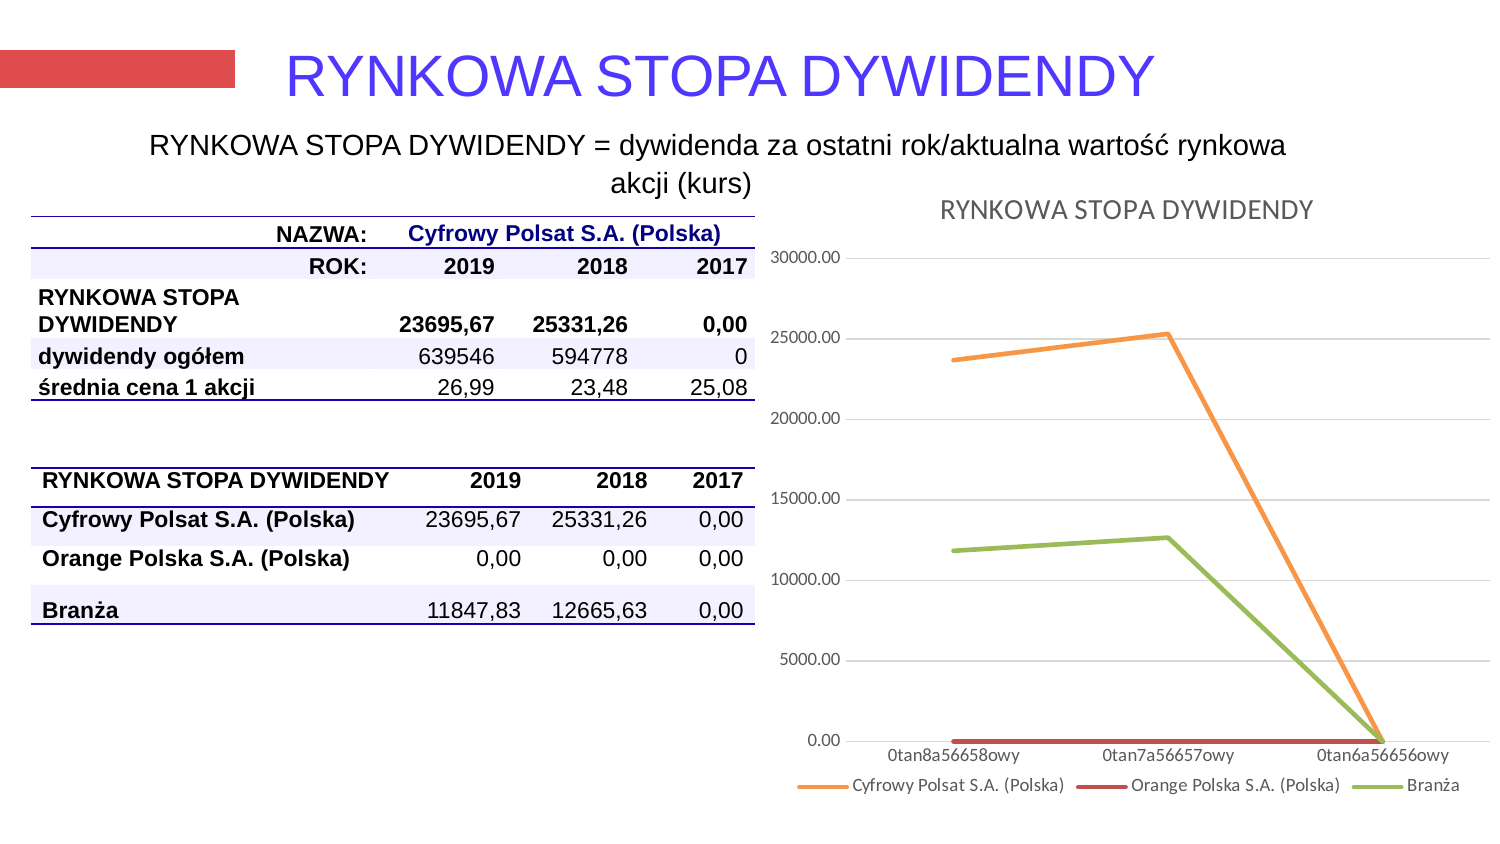

# RYNKOWA STOPA DYWIDENDY
RYNKOWA STOPA DYWIDENDY = dywidenda za ostatni rok/aktualna wartość rynkowa akcji (kurs)

### Chart: RYNKOWA STOPA DYWIDENDY

| Category | Cyfrowy Polsat S.A. (Polska) | Orange Polska S.A. (Polska) | Branża |
|---|---|---|---|
| 2019 | 23695.665061133754 | 0.0 | 11847.832530566877 |
| 2018 | 25331.260647359453 | 0.0 | 12665.630323679727 |
| 2017 | 0.0 | 0.0 | 0.0 |
| NAZWA: | Cyfrowy Polsat S.A. (Polska) |  |  |
| --- | --- | --- | --- |
| ROK: | 2019 | 2018 | 2017 |
| RYNKOWA STOPA DYWIDENDY | 23695,67 | 25331,26 | 0,00 |
| dywidendy ogółem | 639546 | 594778 | 0 |
| średnia cena 1 akcji | 26,99 | 23,48 | 25,08 |
| RYNKOWA STOPA DYWIDENDY | 2019 | 2018 | 2017 |
| --- | --- | --- | --- |
| Cyfrowy Polsat S.A. (Polska) | 23695,67 | 25331,26 | 0,00 |
| Orange Polska S.A. (Polska) | 0,00 | 0,00 | 0,00 |
| Branża | 11847,83 | 12665,63 | 0,00 |